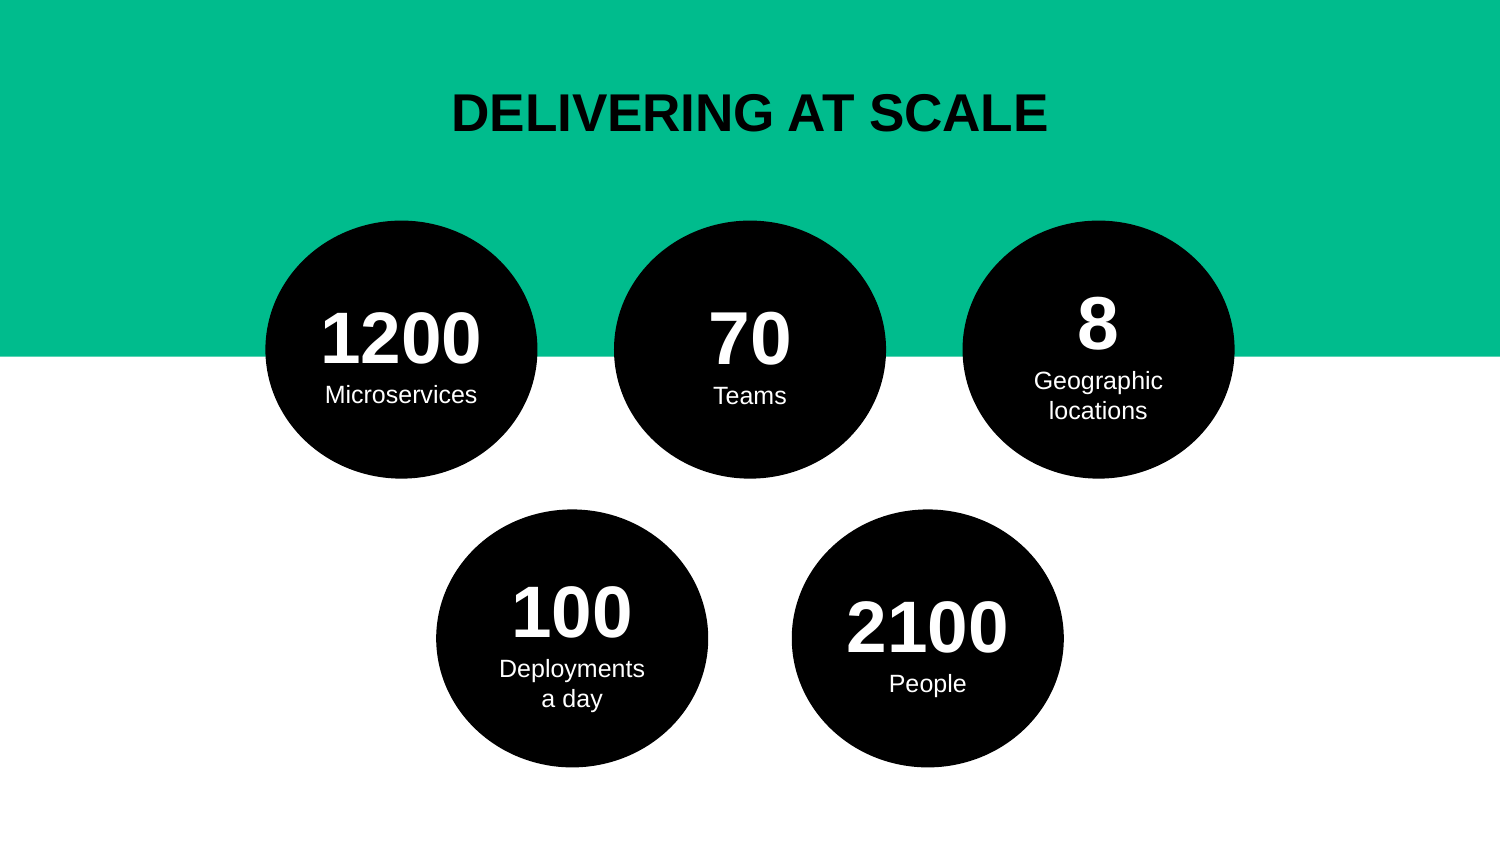

# DELIVERING AT SCALE
1200
Microservices
70
Teams
8
Geographic
locations
100
Deployments
a day
2100
People